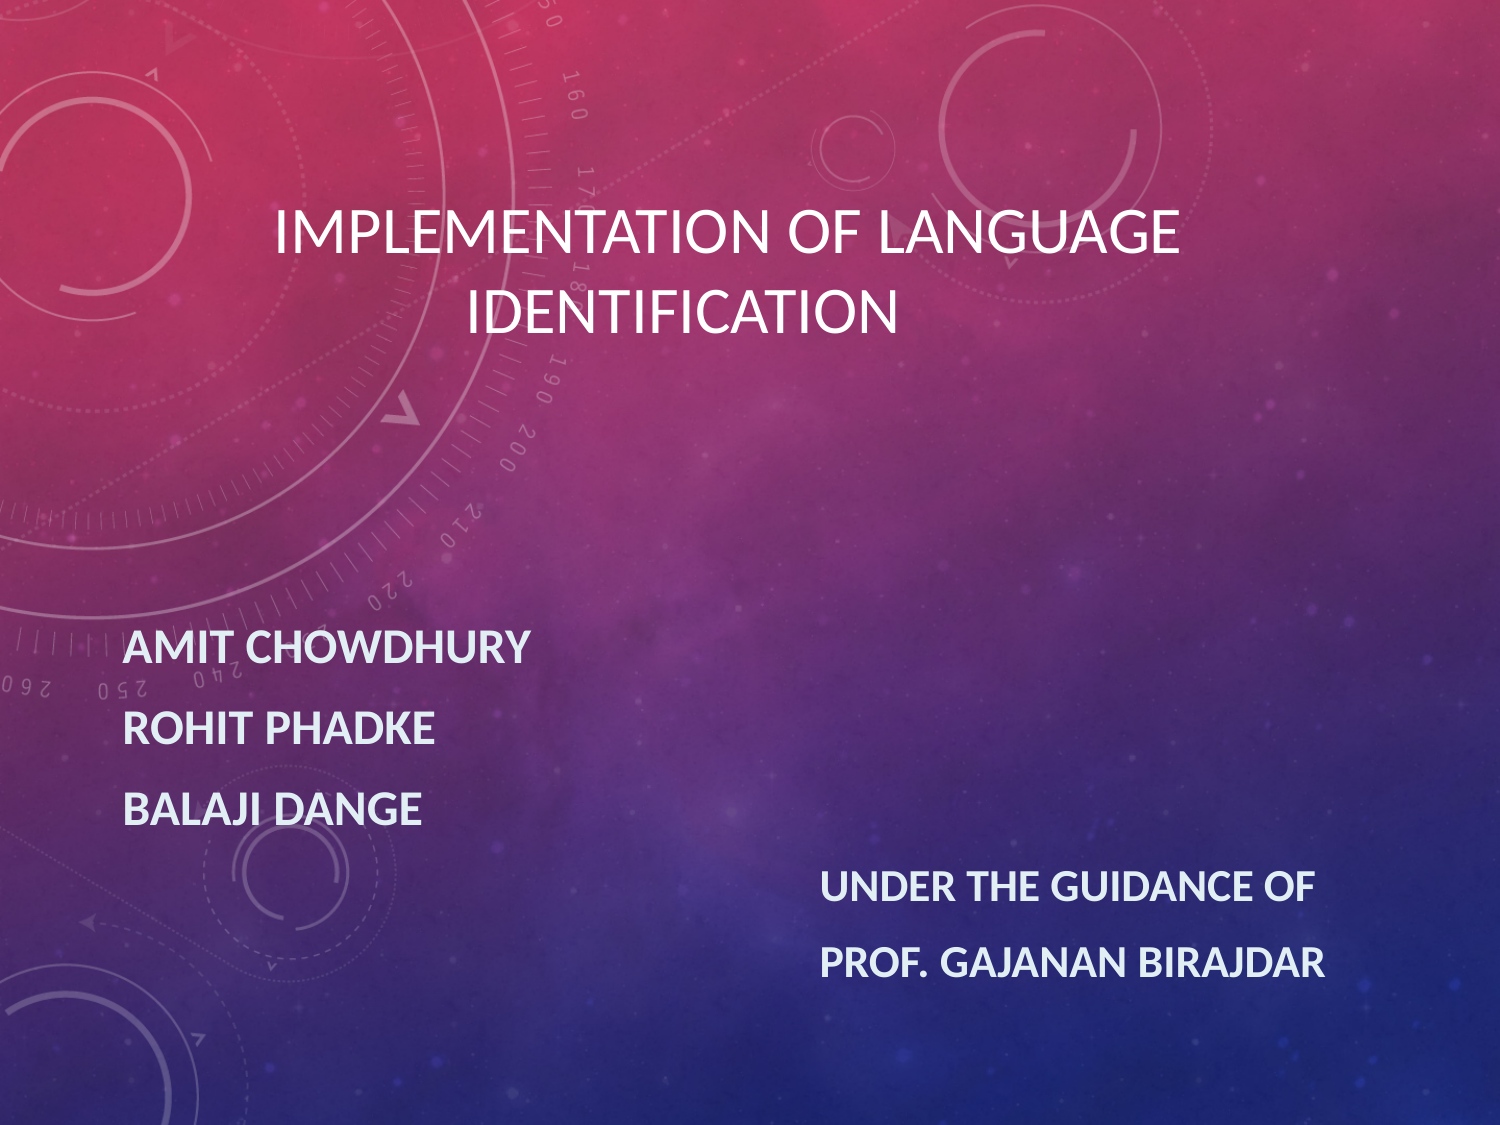

# IMPLEMENTATION OF Language Identification

Amit ChowdhUry
Rohit phadke
Balaji dange
                                                                    UNDER THE GUIDANCE OF
                                                                    Prof. Gajanan birajdar